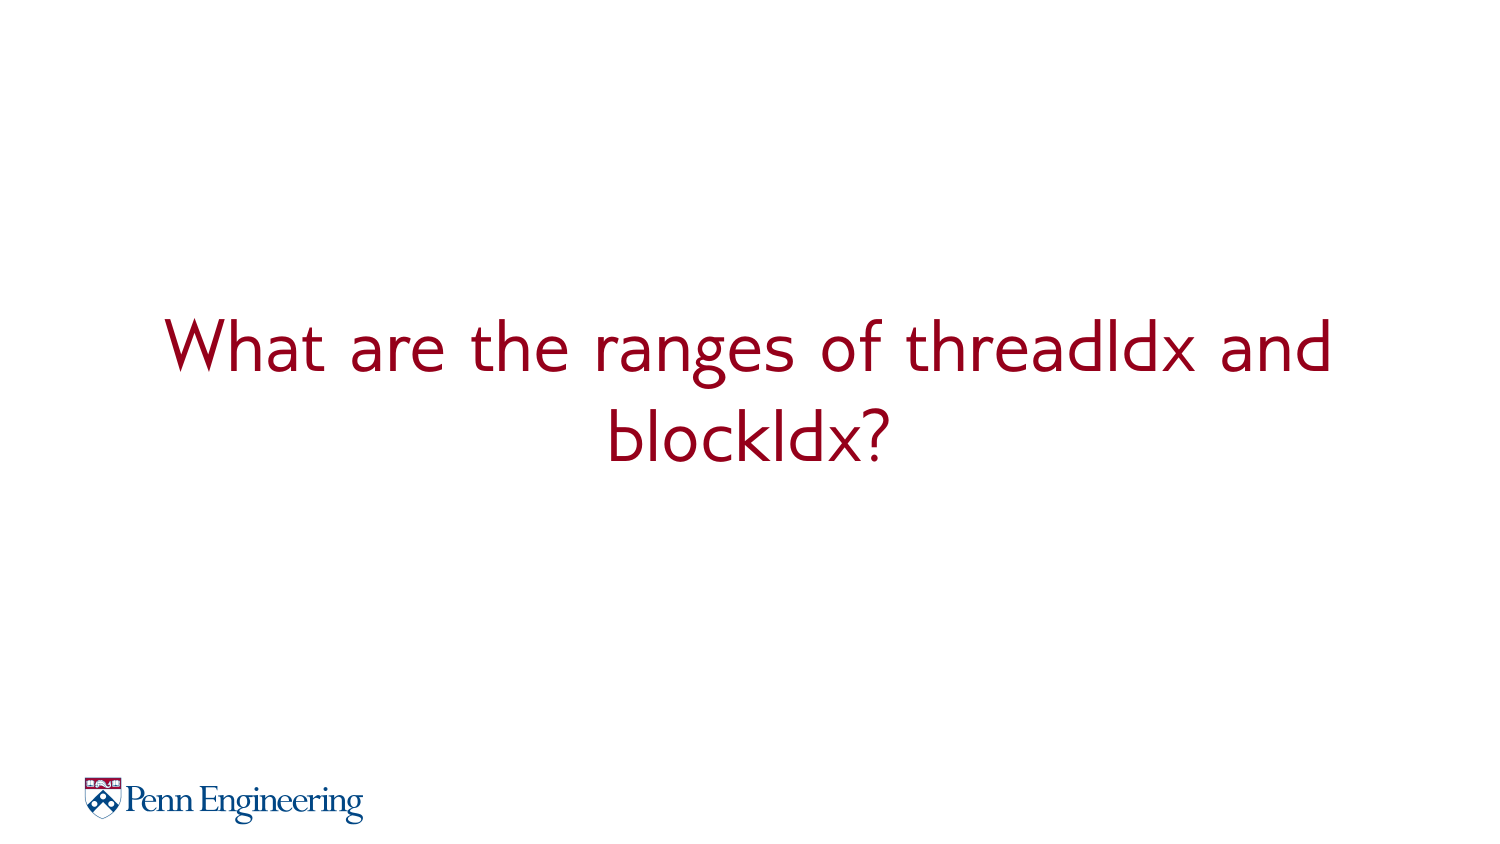

# What are the ranges of threadIdx and blockIdx?